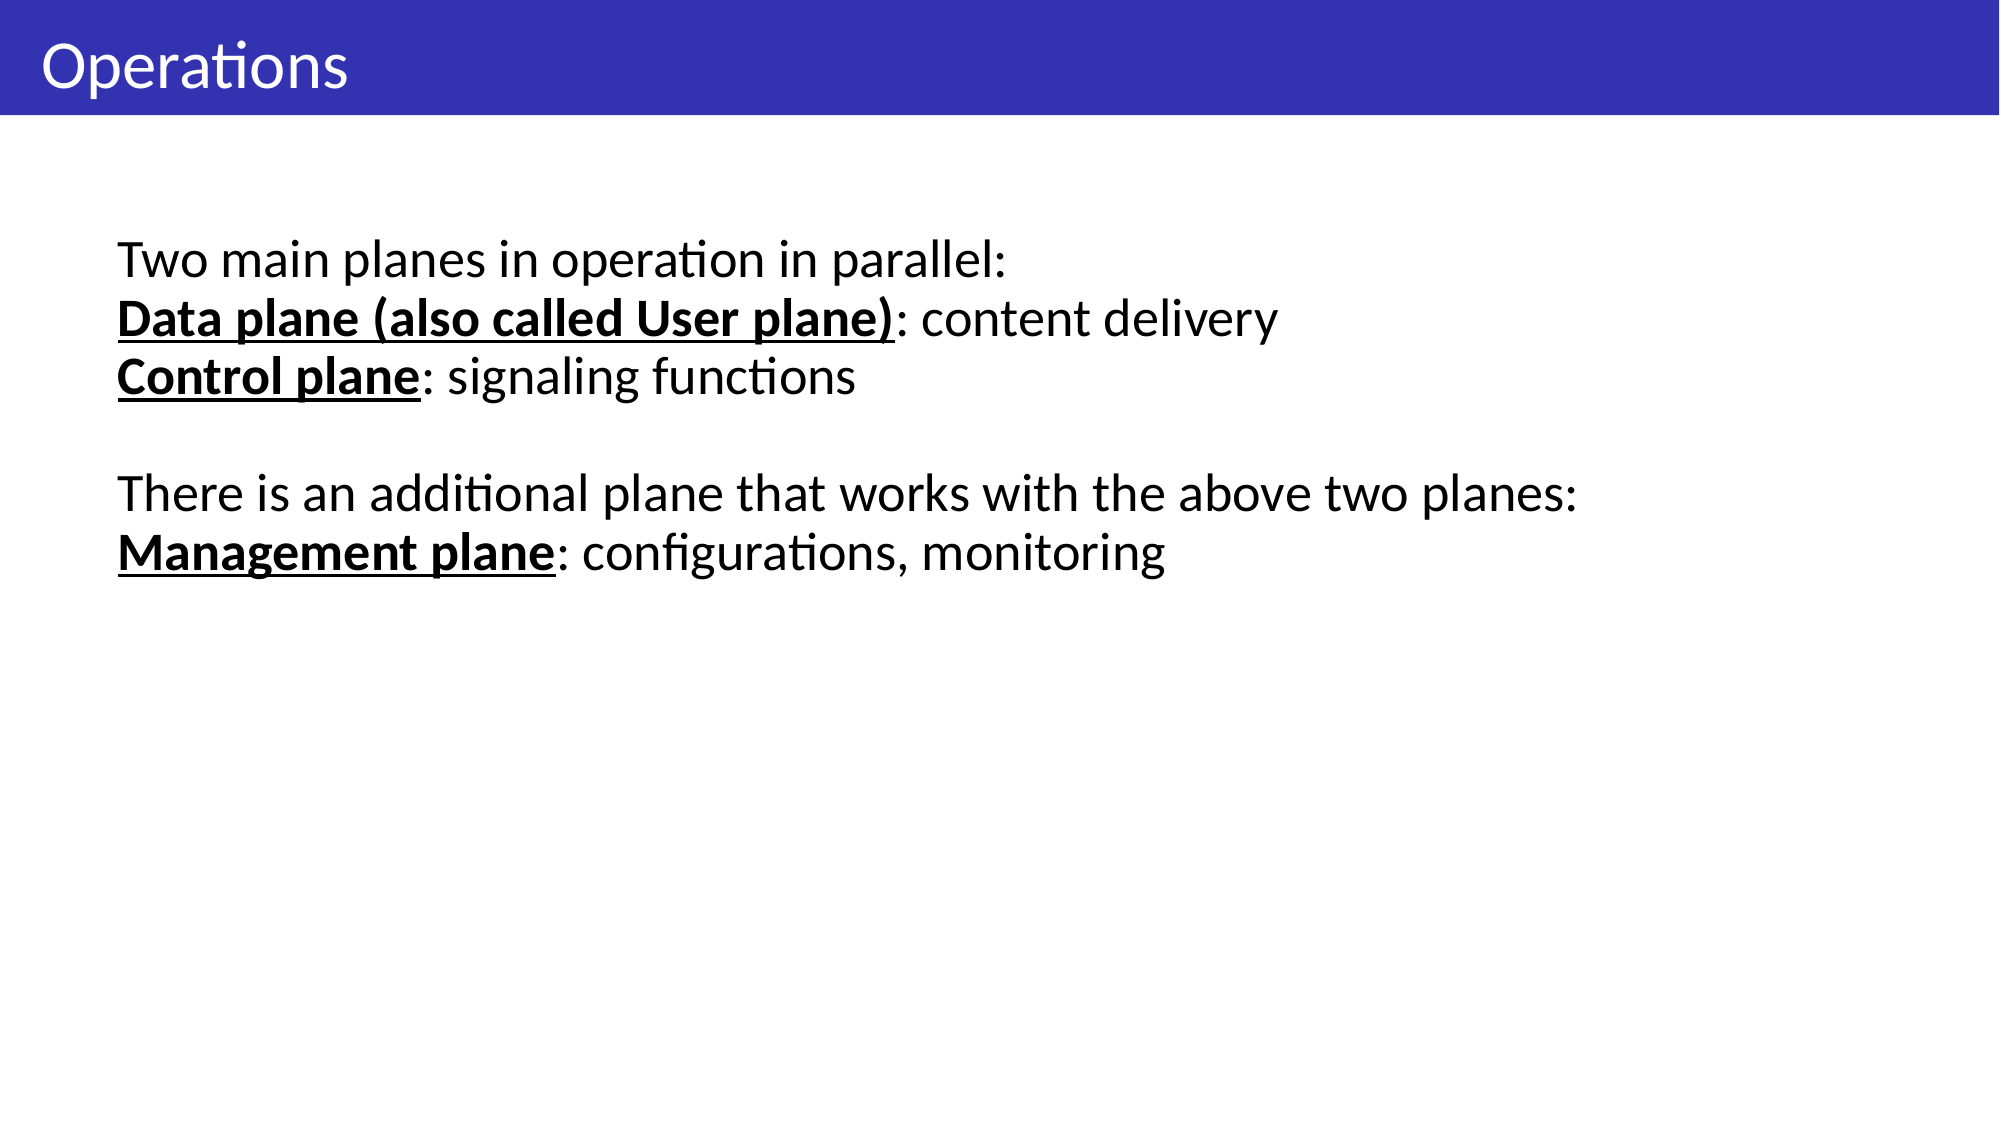

# Operations
Two main planes in operation in parallel:
Data plane (also called User plane): content delivery
Control plane: signaling functions

There is an additional plane that works with the above two planes:
Management plane: configurations, monitoring